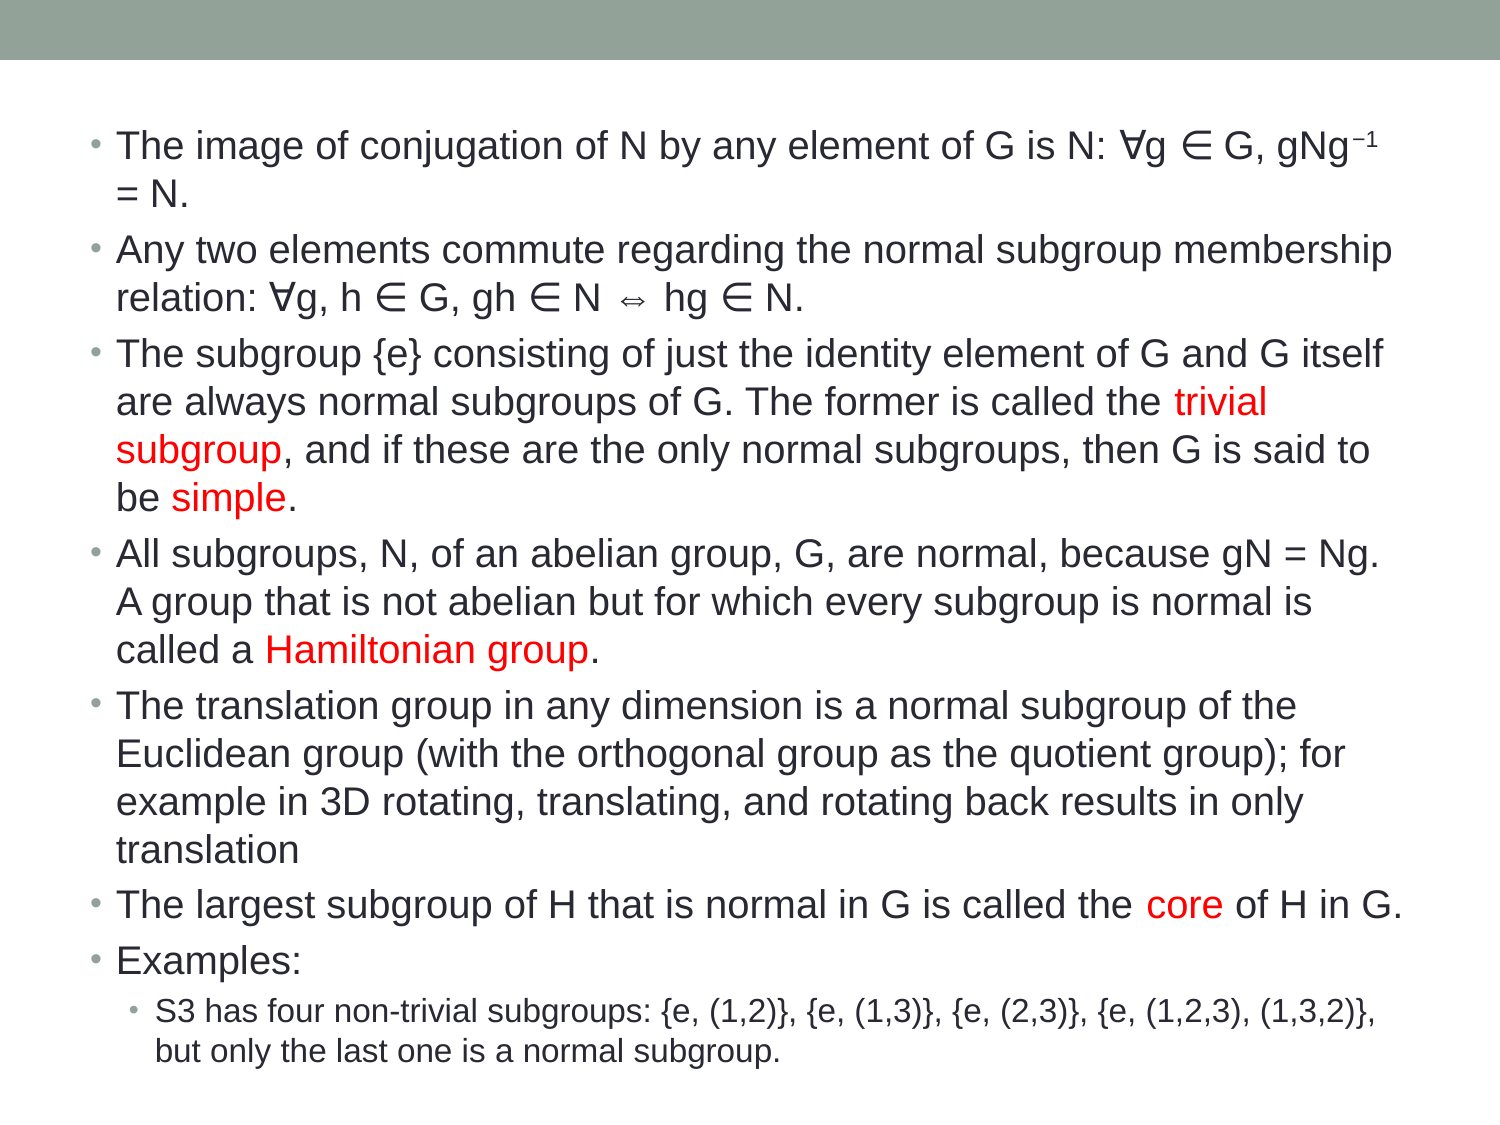

The image of conjugation of N by any element of G is N: ∀g ∈ G, gNg−1 = N.
Any two elements commute regarding the normal subgroup membership relation: ∀g, h ∈ G, gh ∈ N ⇔ hg ∈ N.
The subgroup {e} consisting of just the identity element of G and G itself are always normal subgroups of G. The former is called the trivial subgroup, and if these are the only normal subgroups, then G is said to be simple.
All subgroups, N, of an abelian group, G, are normal, because gN = Ng. A group that is not abelian but for which every subgroup is normal is called a Hamiltonian group.
The translation group in any dimension is a normal subgroup of the Euclidean group (with the orthogonal group as the quotient group); for example in 3D rotating, translating, and rotating back results in only translation
The largest subgroup of H that is normal in G is called the core of H in G.
Examples:
S3 has four non-trivial subgroups: {e, (1,2)}, {e, (1,3)}, {e, (2,3)}, {e, (1,2,3), (1,3,2)}, but only the last one is a normal subgroup.